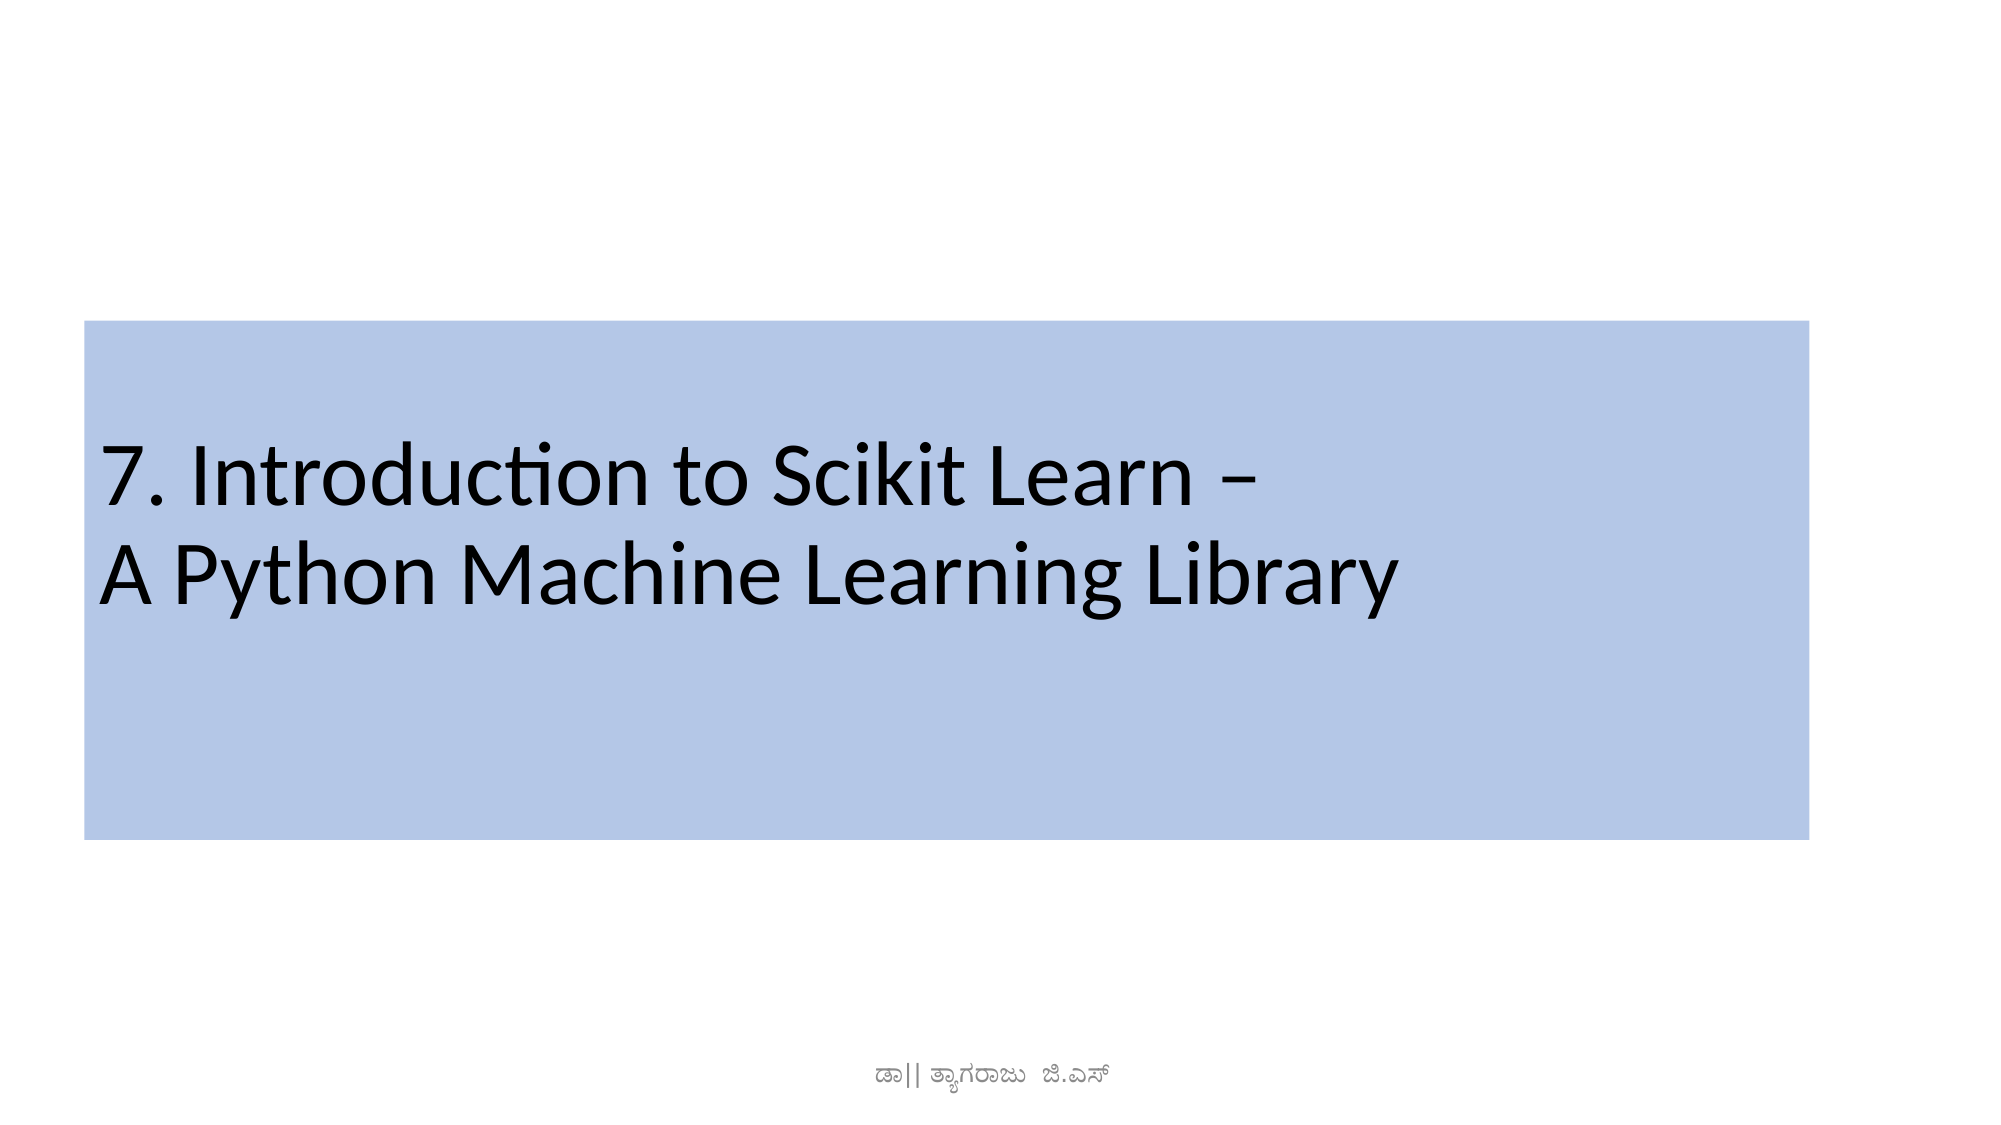

# 7. Introduction to Scikit Learn – A Python Machine Learning Library
ಡಾ|| ತ್ಯಾಗರಾಜು  ಜಿ.ಎಸ್